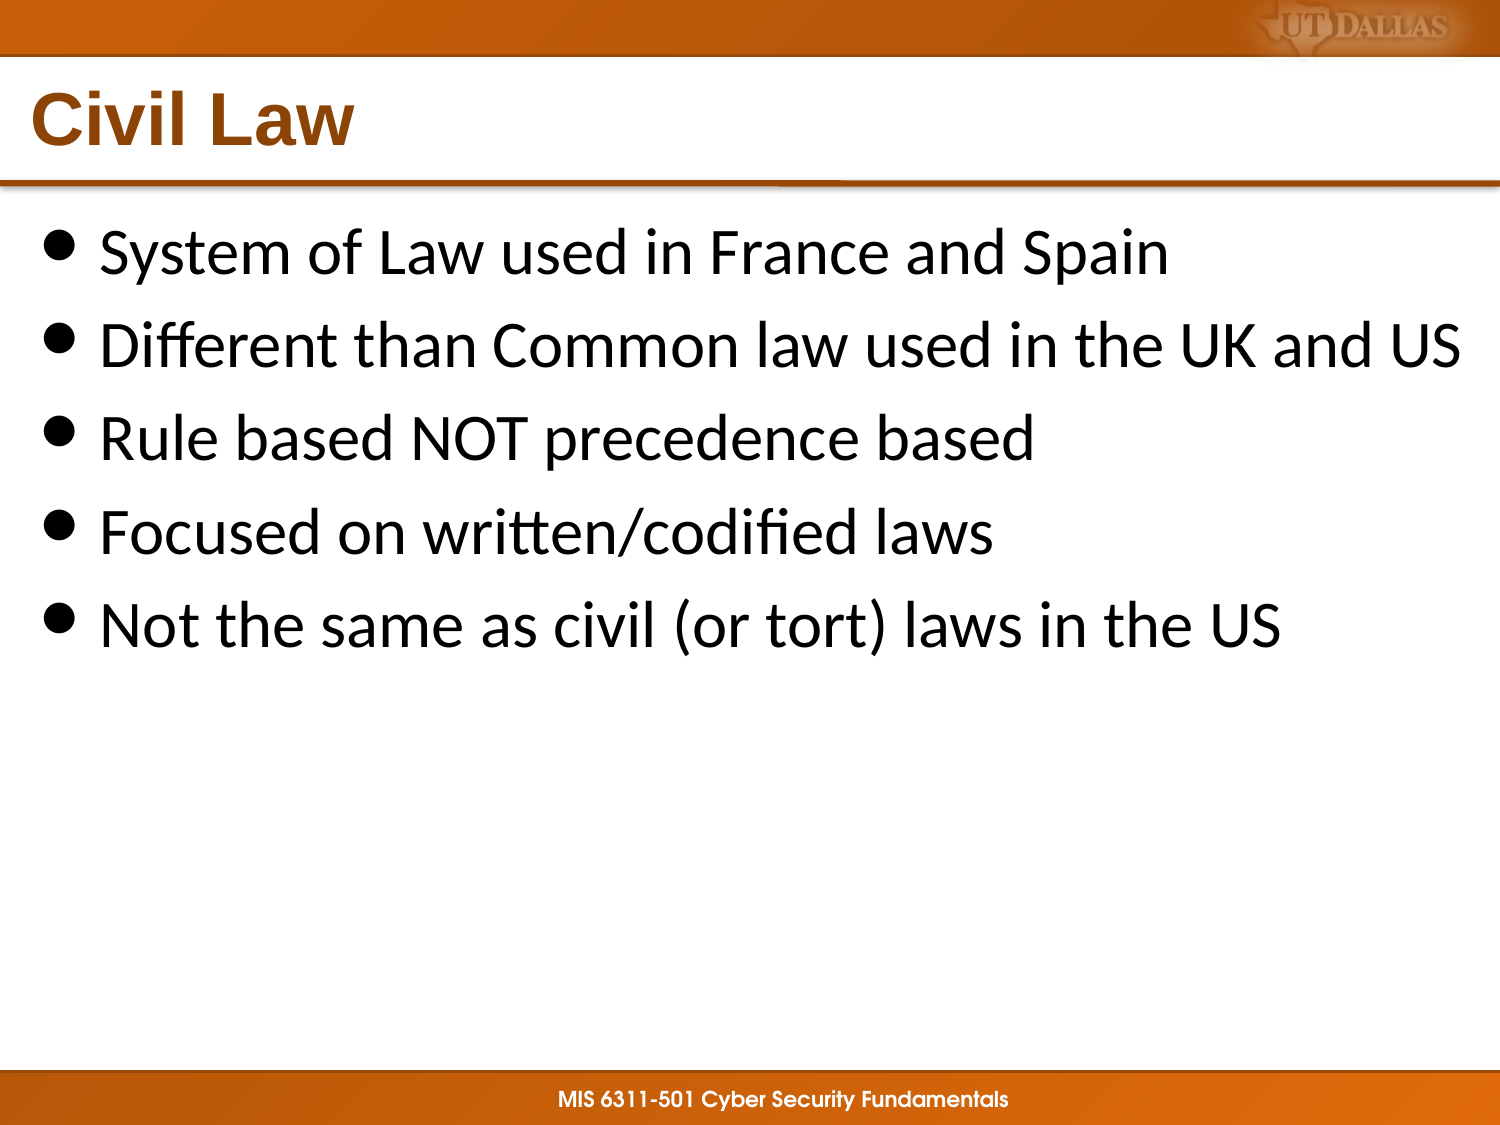

# Civil Law
System of Law used in France and Spain
Different than Common law used in the UK and US
Rule based NOT precedence based
Focused on written/codified laws
Not the same as civil (or tort) laws in the US